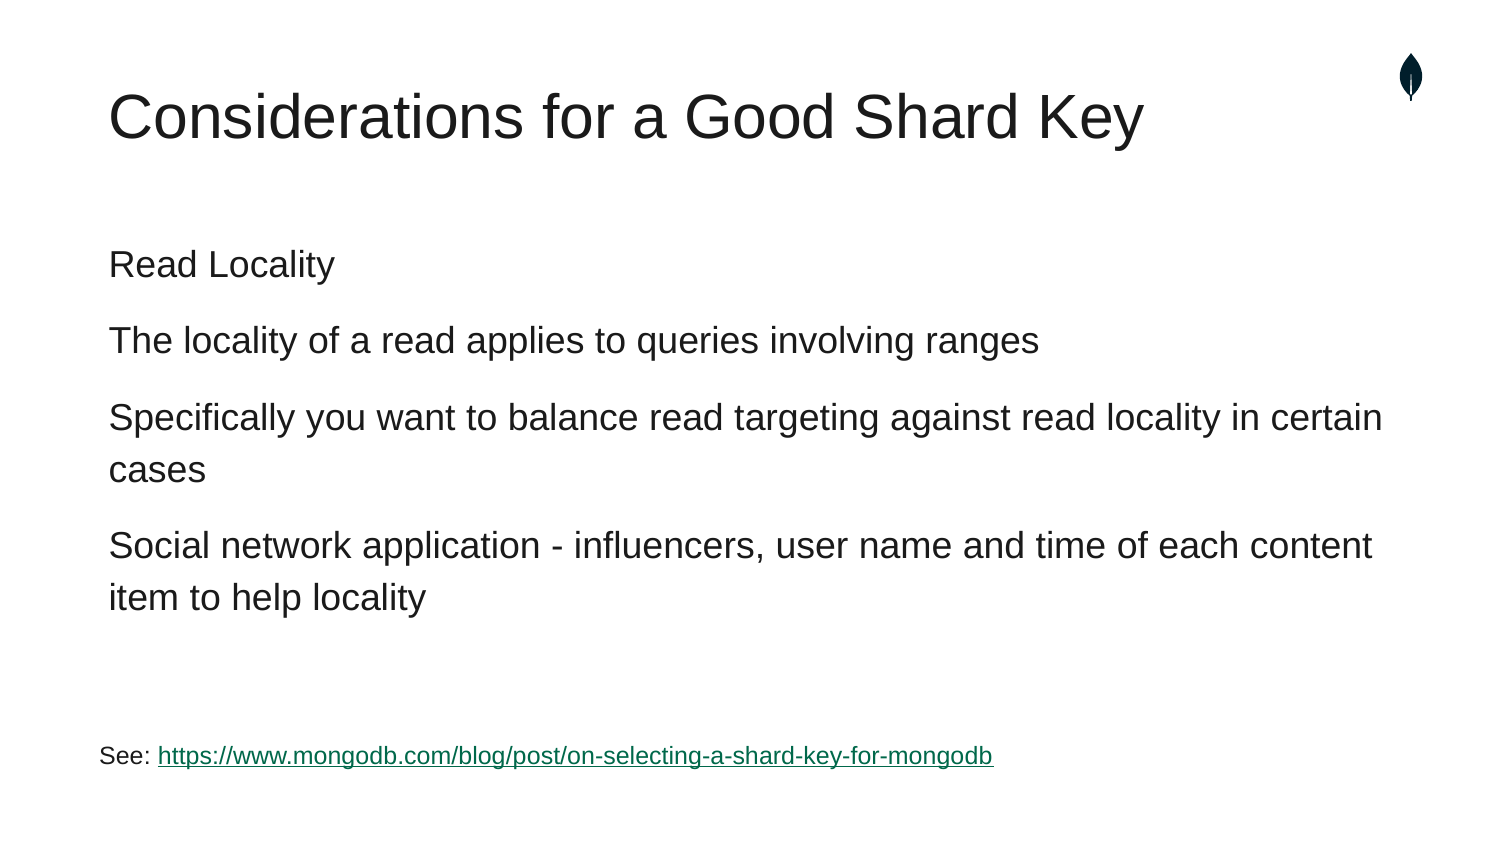

Considerations for a Good Shard Key

Read Locality
The locality of a read applies to queries involving ranges
Specifically you want to balance read targeting against read locality in certain cases
Social network application - influencers, user name and time of each content item to help locality
See: https://www.mongodb.com/blog/post/on-selecting-a-shard-key-for-mongodb